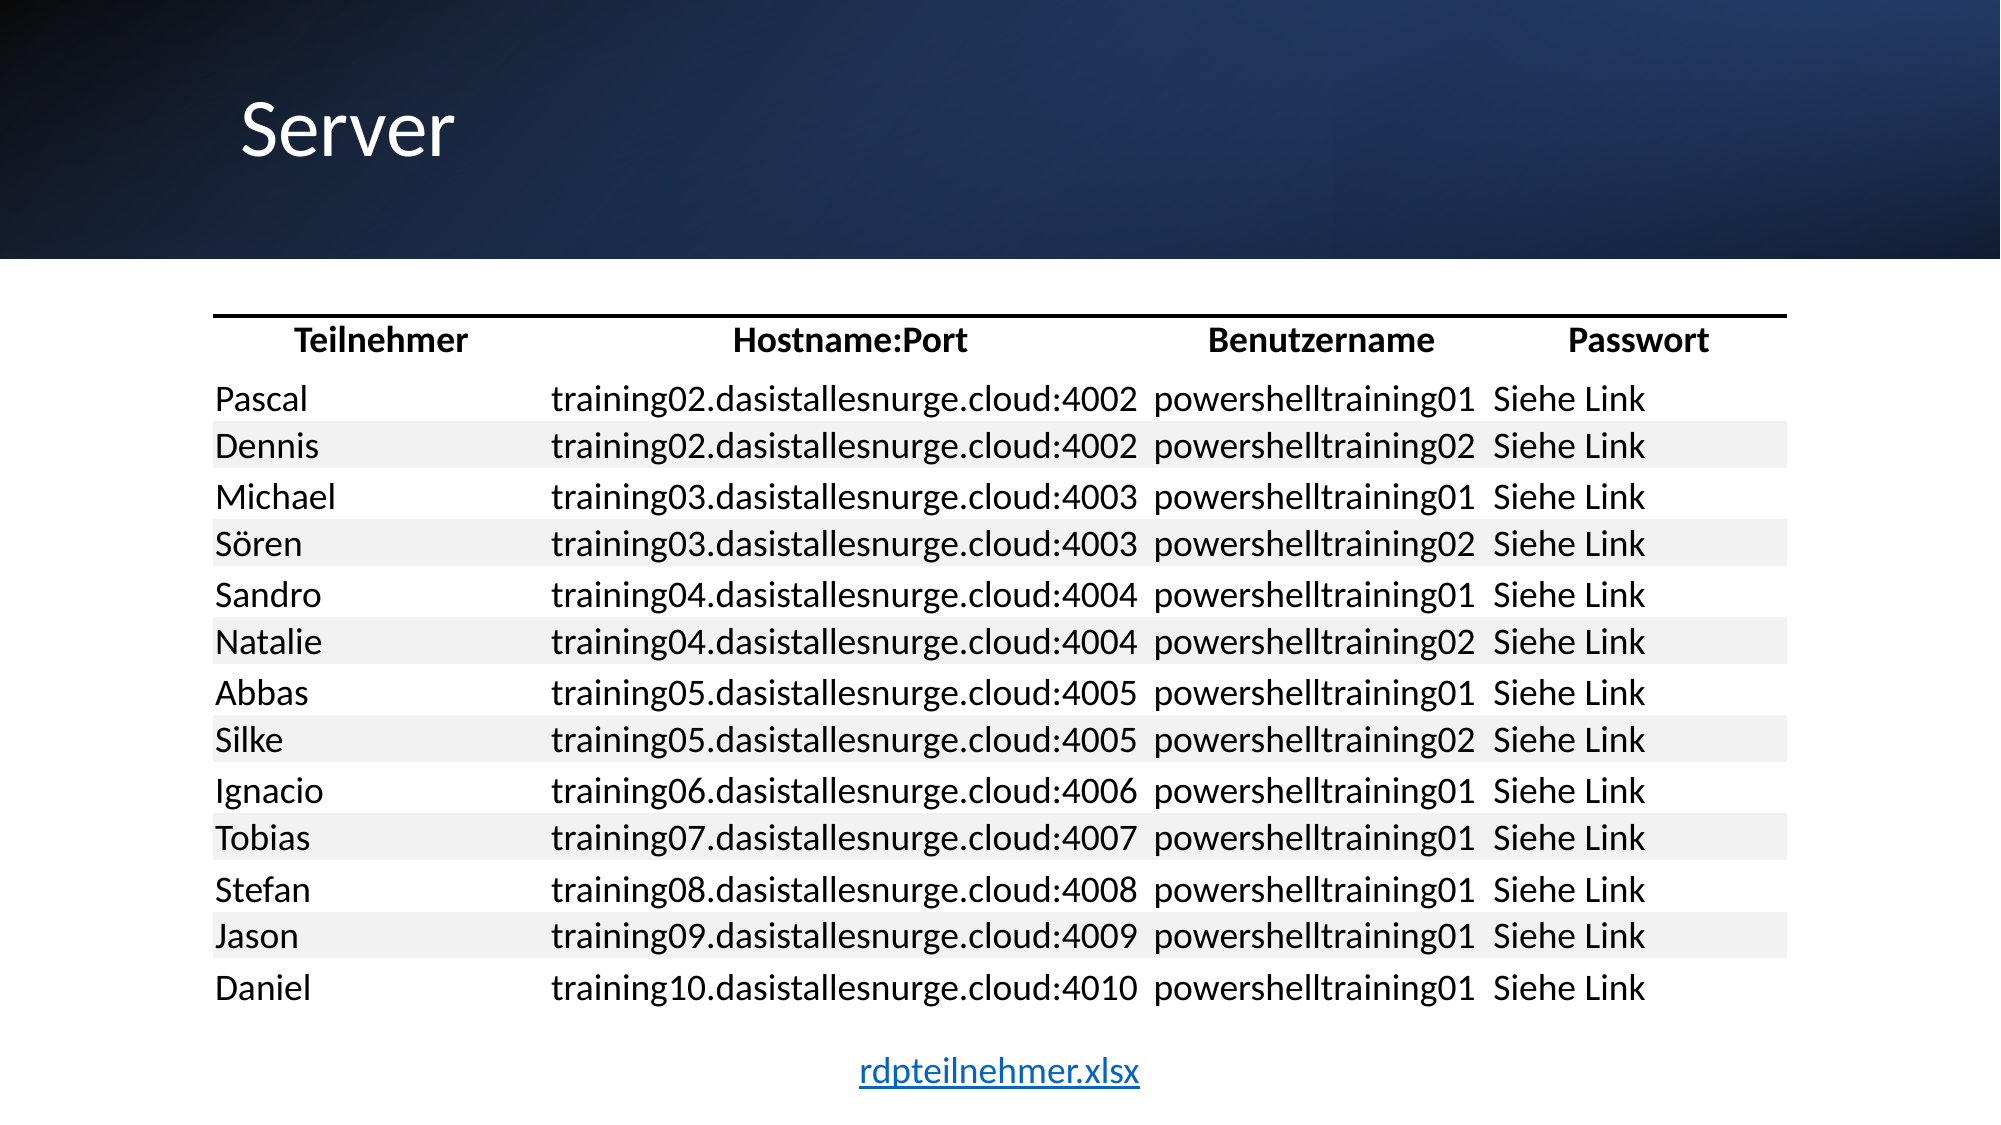

# Server
| Teilnehmer | Hostname:Port | Benutzername | Passwort |
| --- | --- | --- | --- |
| Pascal | training02.dasistallesnurge.cloud:4002 | powershelltraining01 | Siehe Link |
| Dennis | training02.dasistallesnurge.cloud:4002 | powershelltraining02 | Siehe Link |
| Michael | training03.dasistallesnurge.cloud:4003 | powershelltraining01 | Siehe Link |
| Sören | training03.dasistallesnurge.cloud:4003 | powershelltraining02 | Siehe Link |
| Sandro | training04.dasistallesnurge.cloud:4004 | powershelltraining01 | Siehe Link |
| Natalie | training04.dasistallesnurge.cloud:4004 | powershelltraining02 | Siehe Link |
| Abbas | training05.dasistallesnurge.cloud:4005 | powershelltraining01 | Siehe Link |
| Silke | training05.dasistallesnurge.cloud:4005 | powershelltraining02 | Siehe Link |
| Ignacio | training06.dasistallesnurge.cloud:4006 | powershelltraining01 | Siehe Link |
| Tobias | training07.dasistallesnurge.cloud:4007 | powershelltraining01 | Siehe Link |
| Stefan | training08.dasistallesnurge.cloud:4008 | powershelltraining01 | Siehe Link |
| Jason | training09.dasistallesnurge.cloud:4009 | powershelltraining01 | Siehe Link |
| Daniel | training10.dasistallesnurge.cloud:4010 | powershelltraining01 | Siehe Link |
rdpteilnehmer.xlsx